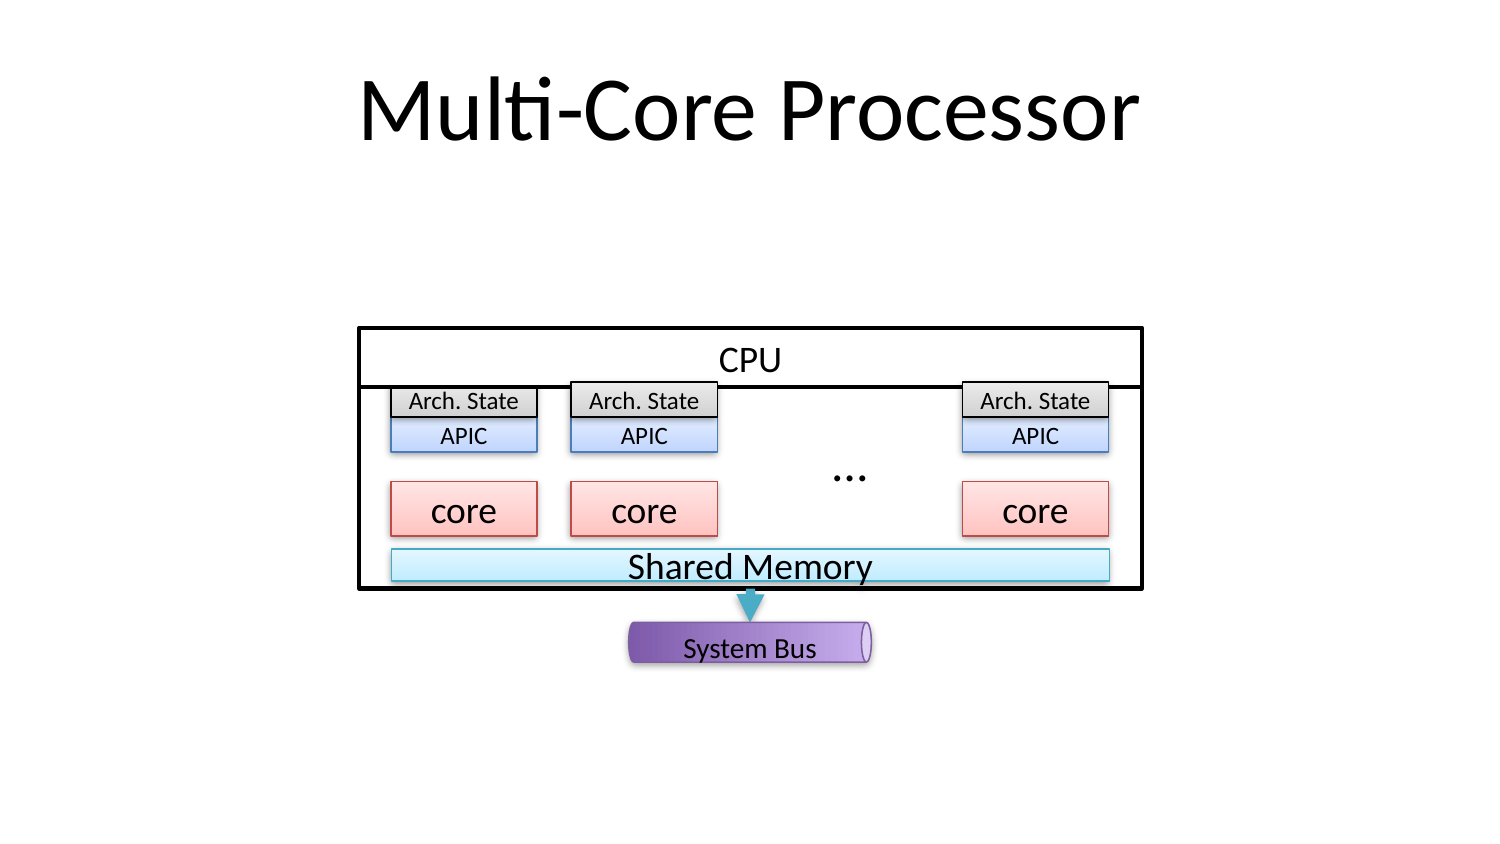

# Multi-Core Processor
CPU

Arch. State
APIC
core
Arch. State
APIC
core
Arch. State
APIC
core
…

Shared Memory
System Bus